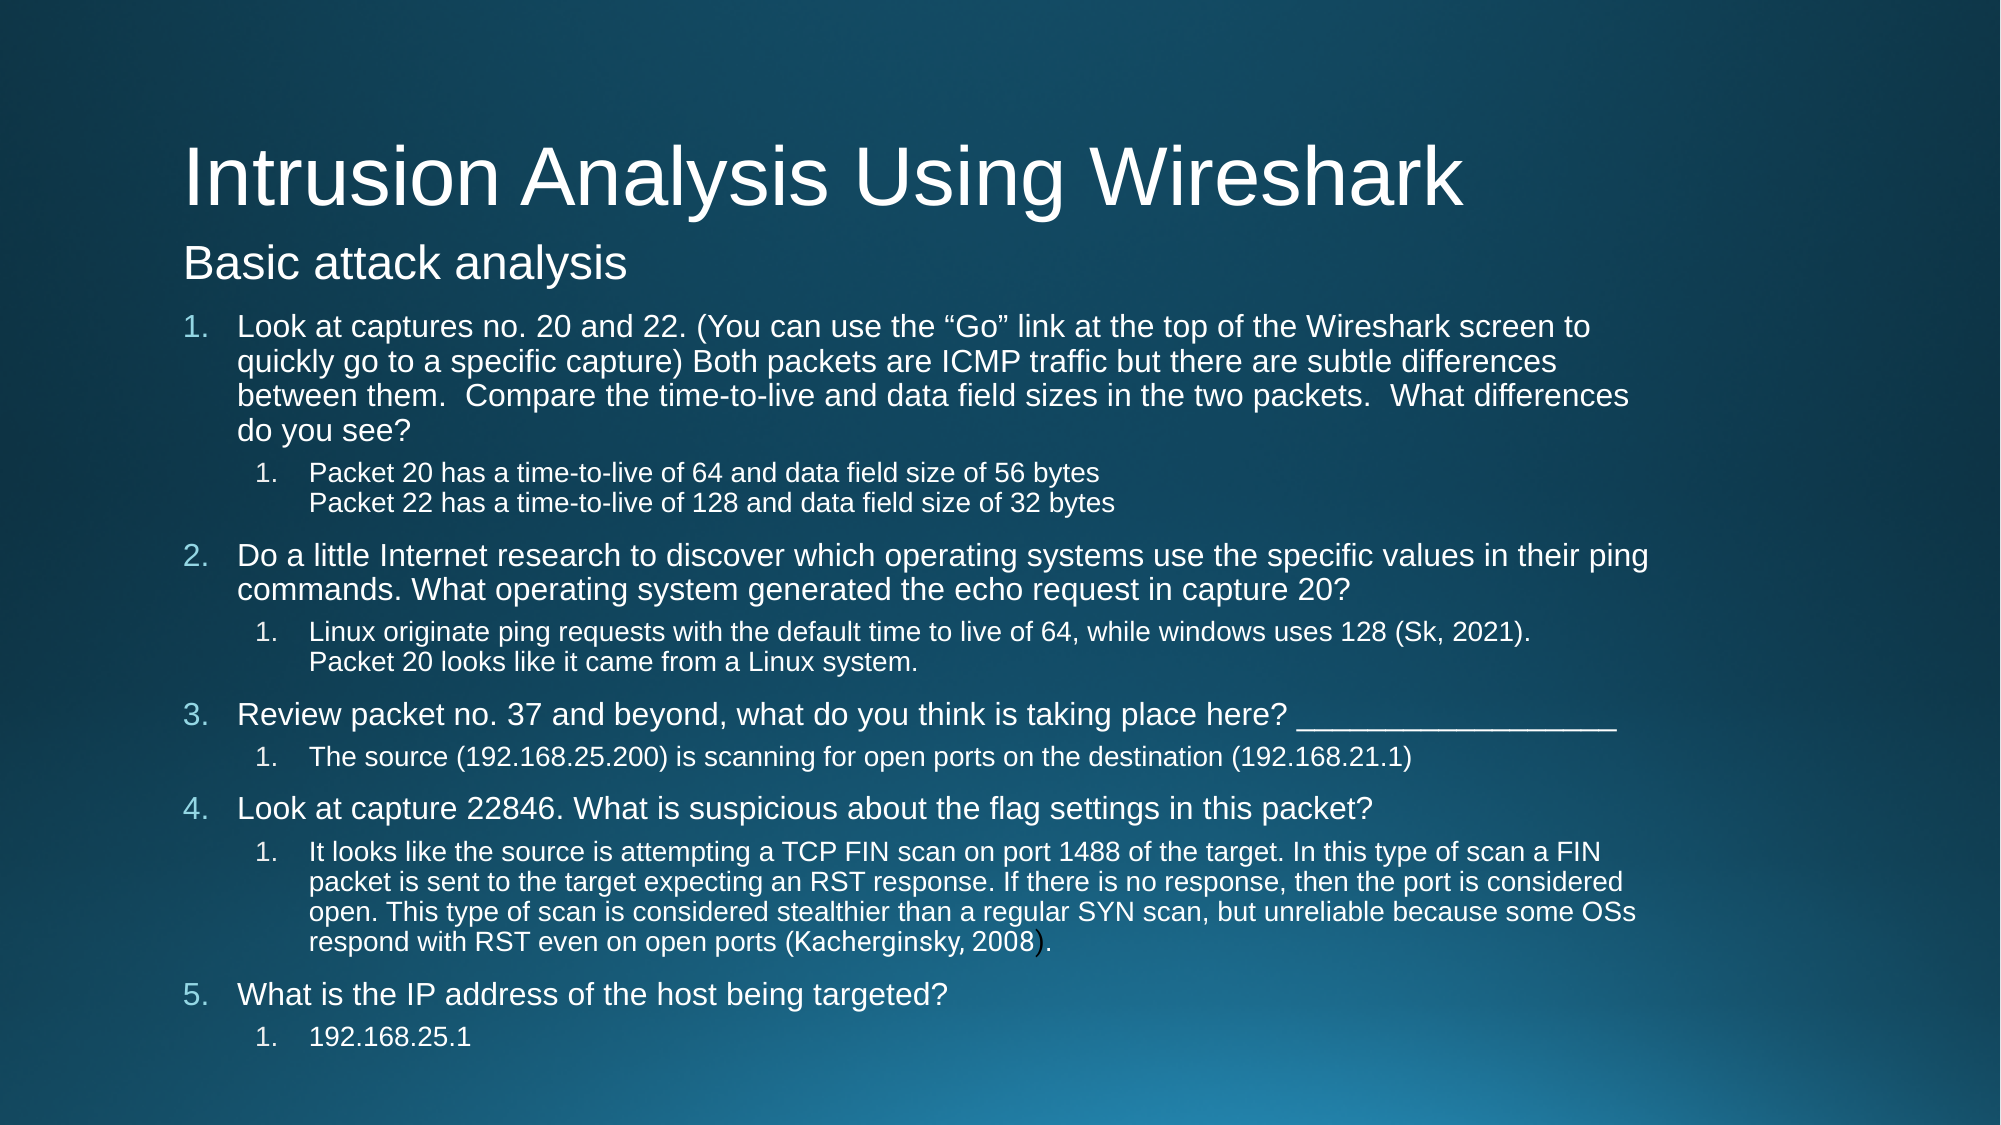

# Intrusion Analysis Using Wireshark
Basic attack analysis
Look at captures no. 20 and 22. (You can use the “Go” link at the top of the Wireshark screen to quickly go to a specific capture) Both packets are ICMP traffic but there are subtle differences between them.  Compare the time-to-live and data field sizes in the two packets.  What differences do you see?
Packet 20 has a time-to-live of 64 and data field size of 56 bytes
Packet 22 has a time-to-live of 128 and data field size of 32 bytes
Do a little Internet research to discover which operating systems use the specific values in their ping commands. What operating system generated the echo request in capture 20?
Linux originate ping requests with the default time to live of 64, while windows uses 128 (Sk, 2021).
Packet 20 looks like it came from a Linux system.
Review packet no. 37 and beyond, what do you think is taking place here? __________________
The source (192.168.25.200) is scanning for open ports on the destination (192.168.21.1)
Look at capture 22846. What is suspicious about the flag settings in this packet?
It looks like the source is attempting a TCP FIN scan on port 1488 of the target. In this type of scan a FIN packet is sent to the target expecting an RST response. If there is no response, then the port is considered open. This type of scan is considered stealthier than a regular SYN scan, but unreliable because some OSs respond with RST even on open ports (Kacherginsky, 2008).
What is the IP address of the host being targeted?
192.168.25.1